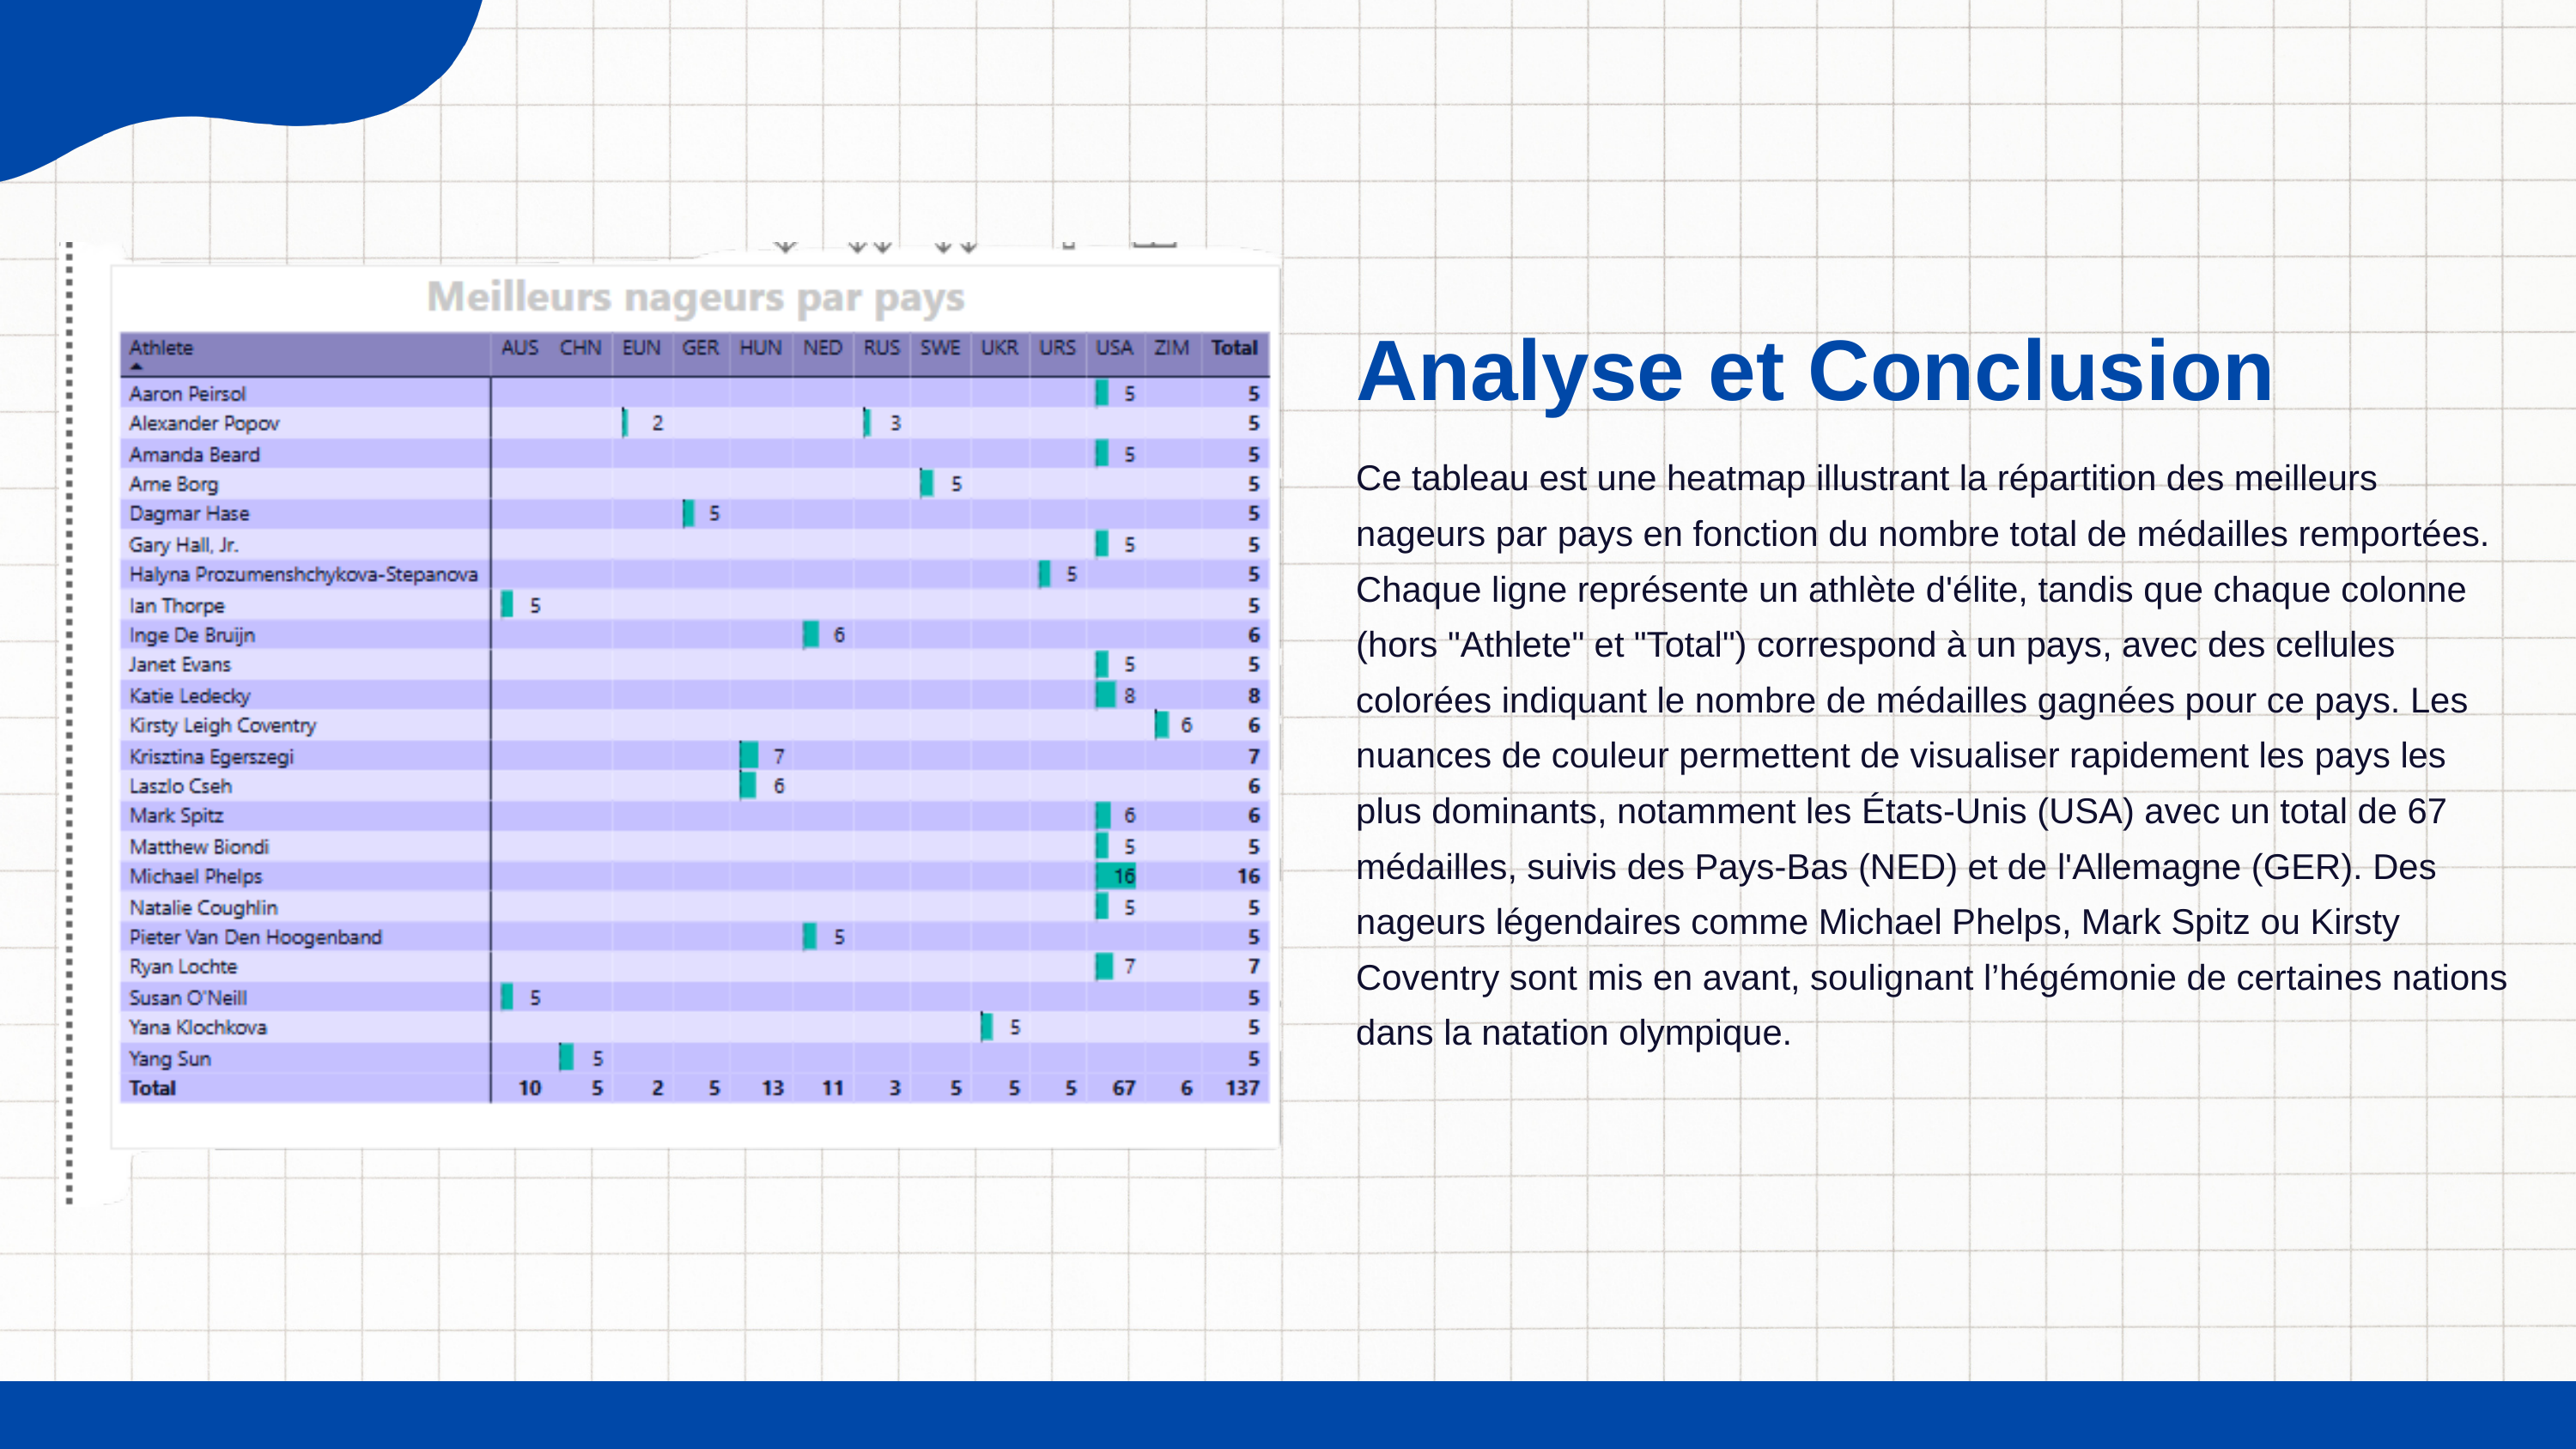

Analyse et Conclusion
Ce tableau est une heatmap illustrant la répartition des meilleurs nageurs par pays en fonction du nombre total de médailles remportées. Chaque ligne représente un athlète d'élite, tandis que chaque colonne (hors "Athlete" et "Total") correspond à un pays, avec des cellules colorées indiquant le nombre de médailles gagnées pour ce pays. Les nuances de couleur permettent de visualiser rapidement les pays les plus dominants, notamment les États-Unis (USA) avec un total de 67 médailles, suivis des Pays-Bas (NED) et de l'Allemagne (GER). Des nageurs légendaires comme Michael Phelps, Mark Spitz ou Kirsty Coventry sont mis en avant, soulignant l’hégémonie de certaines nations dans la natation olympique.